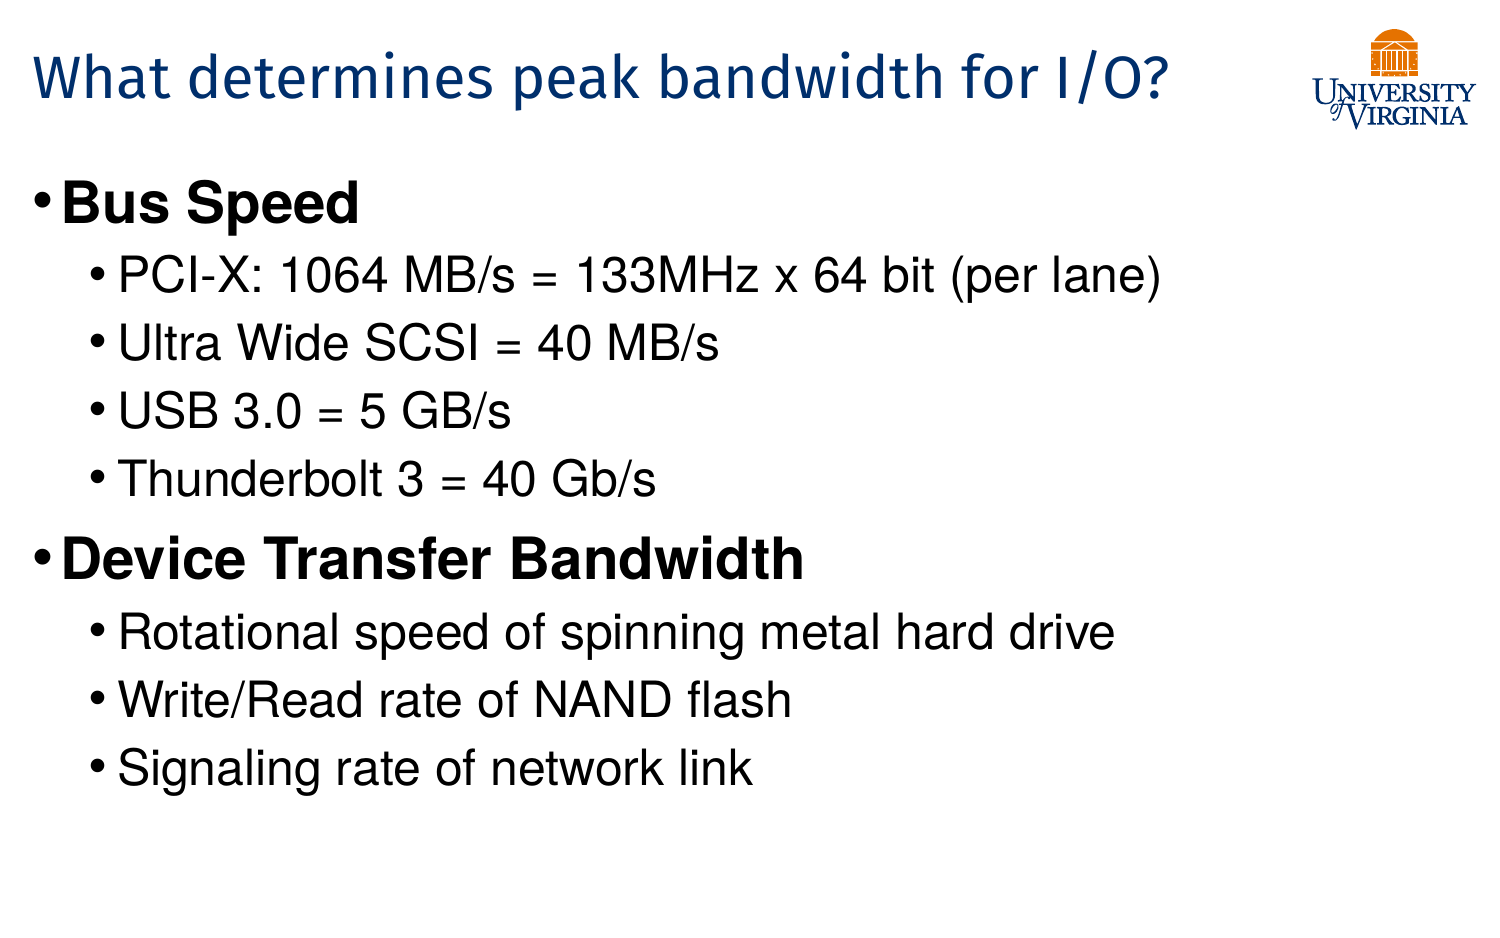

# What determines peak bandwidth for I/O?
Bus Speed
PCI-X: 1064 MB/s = 133MHz x 64 bit (per lane)
Ultra Wide SCSI = 40 MB/s
USB 3.0 = 5 GB/s
Thunderbolt 3 = 40 Gb/s
Device Transfer Bandwidth
Rotational speed of spinning metal hard drive
Write/Read rate of NAND flash
Signaling rate of network link